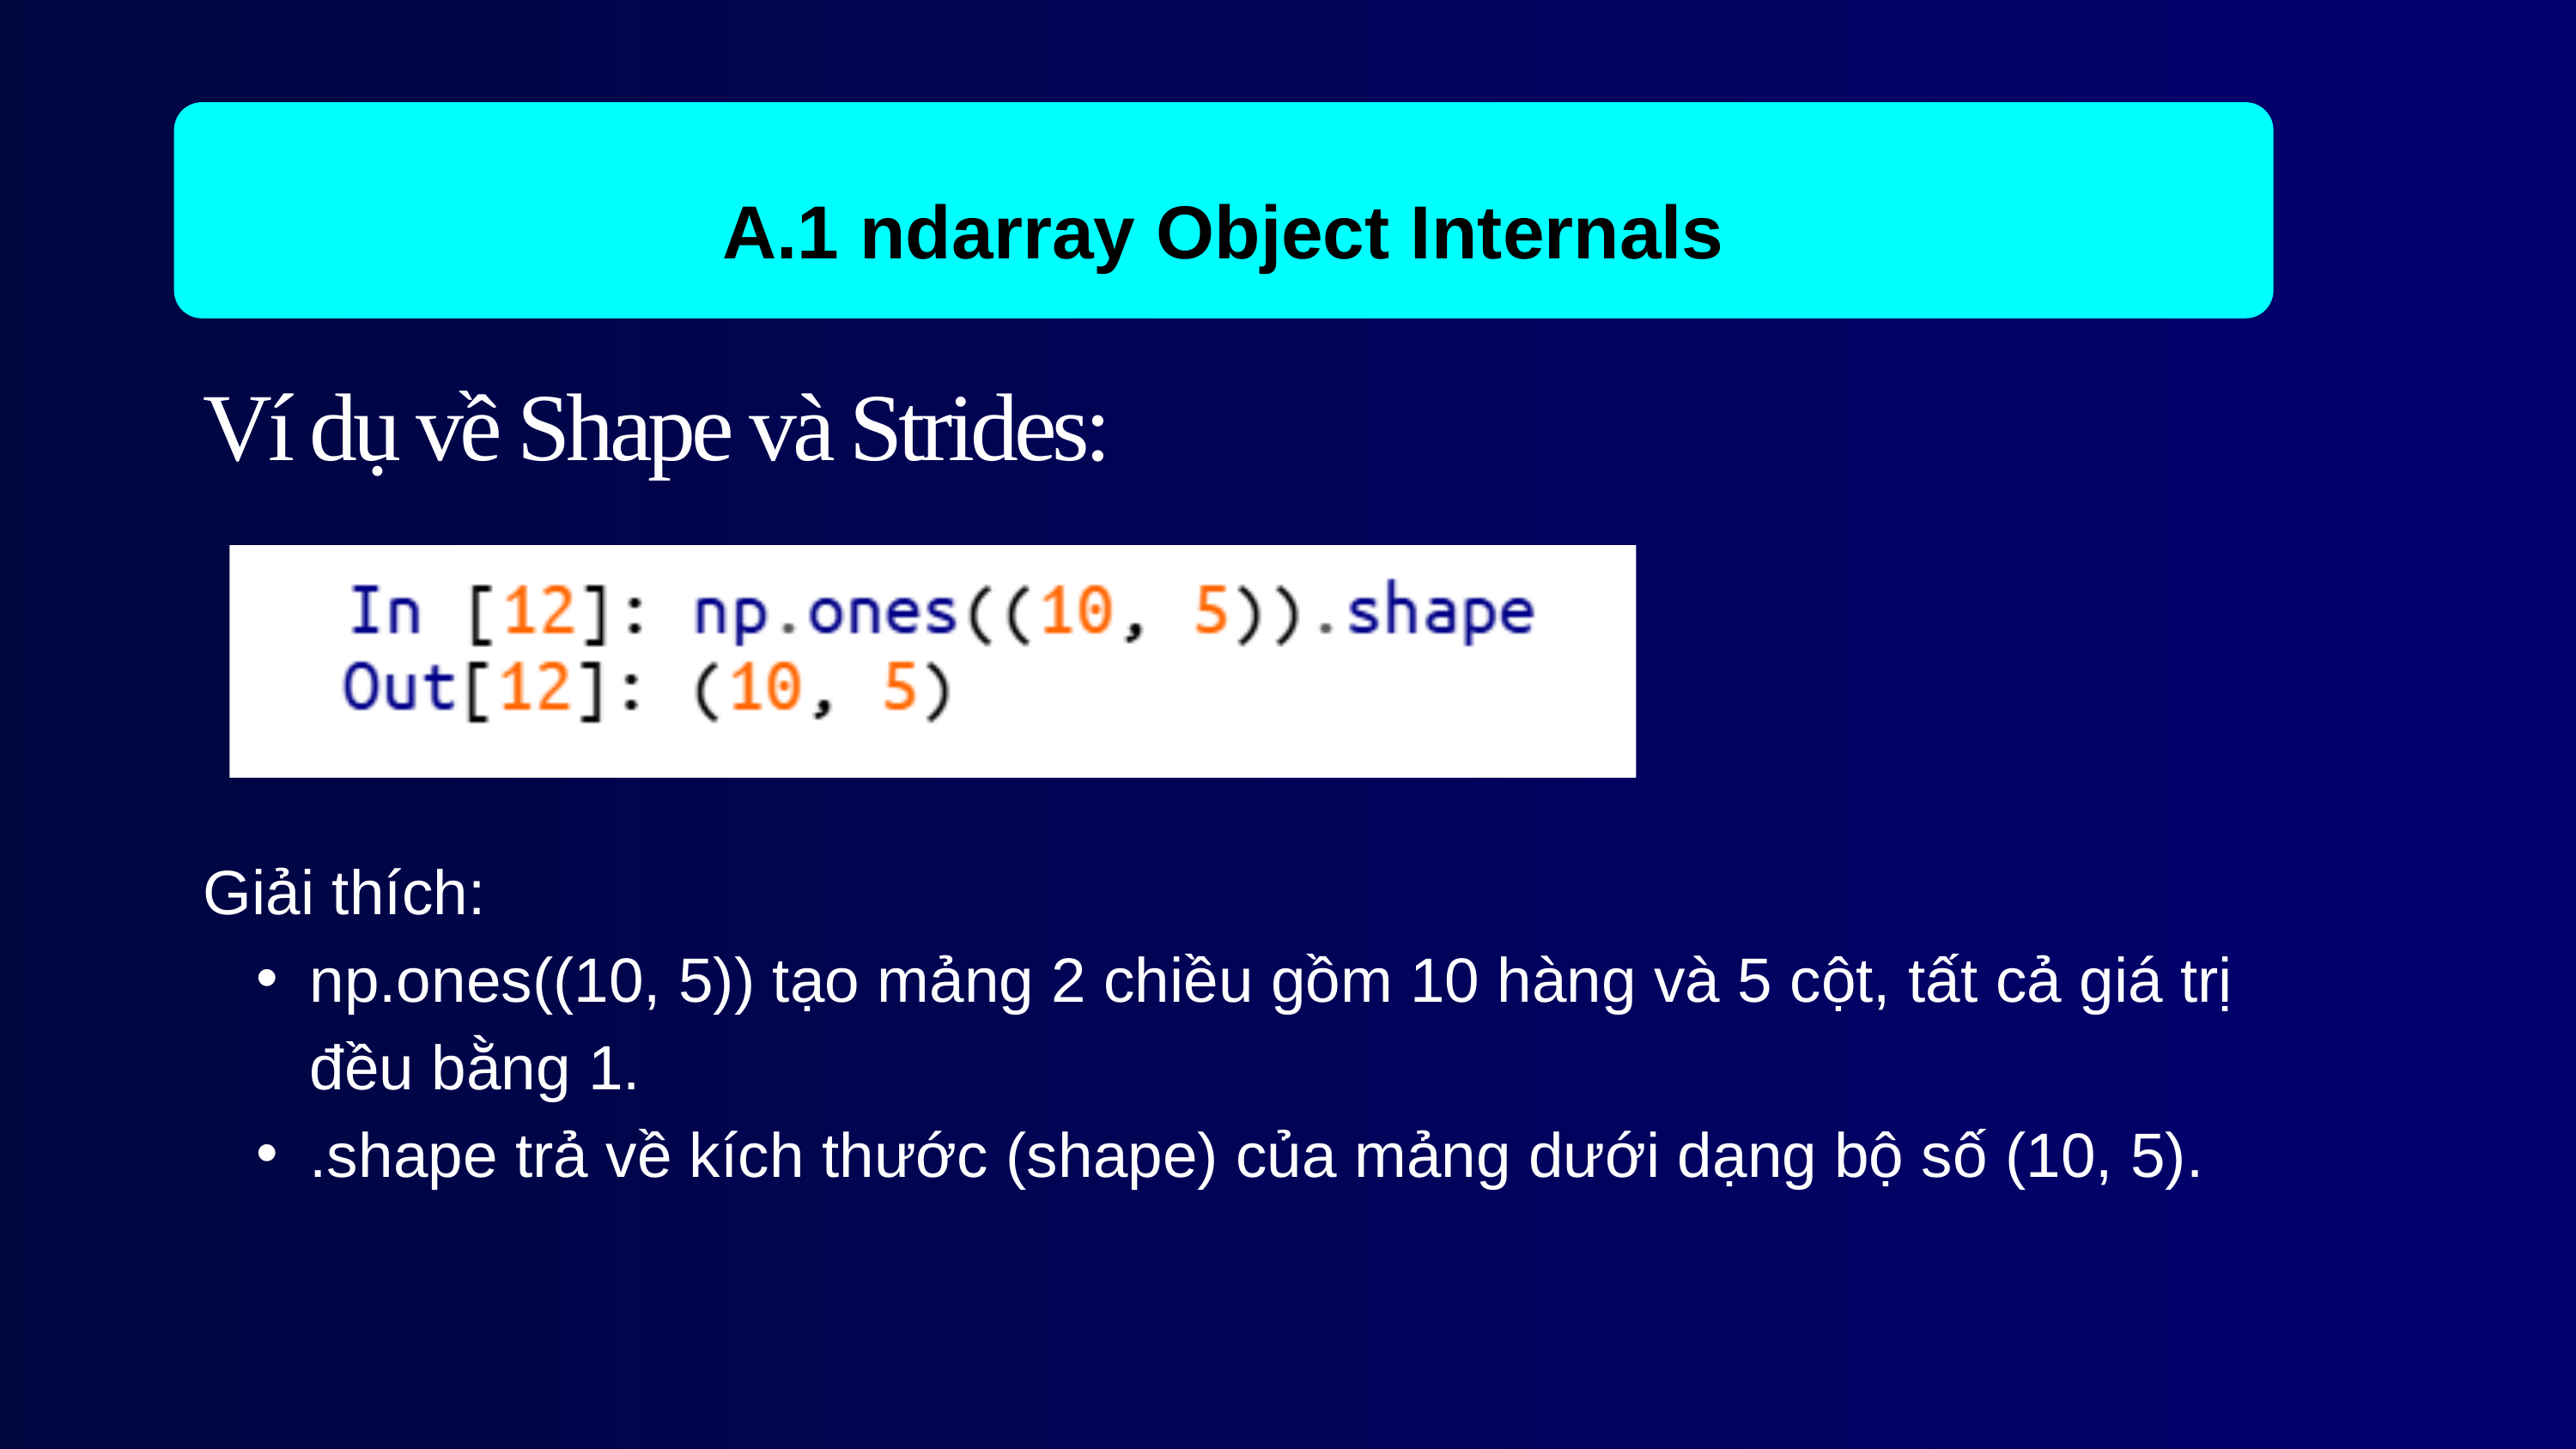

A.1 ndarray Object Internals

Ví dụ về Shape và Strides:

Giải thích:
np.ones((10, 5)) tạo mảng 2 chiều gồm 10 hàng và 5 cột, tất cả giá trị đều bằng 1.
.shape trả về kích thước (shape) của mảng dưới dạng bộ số (10, 5).